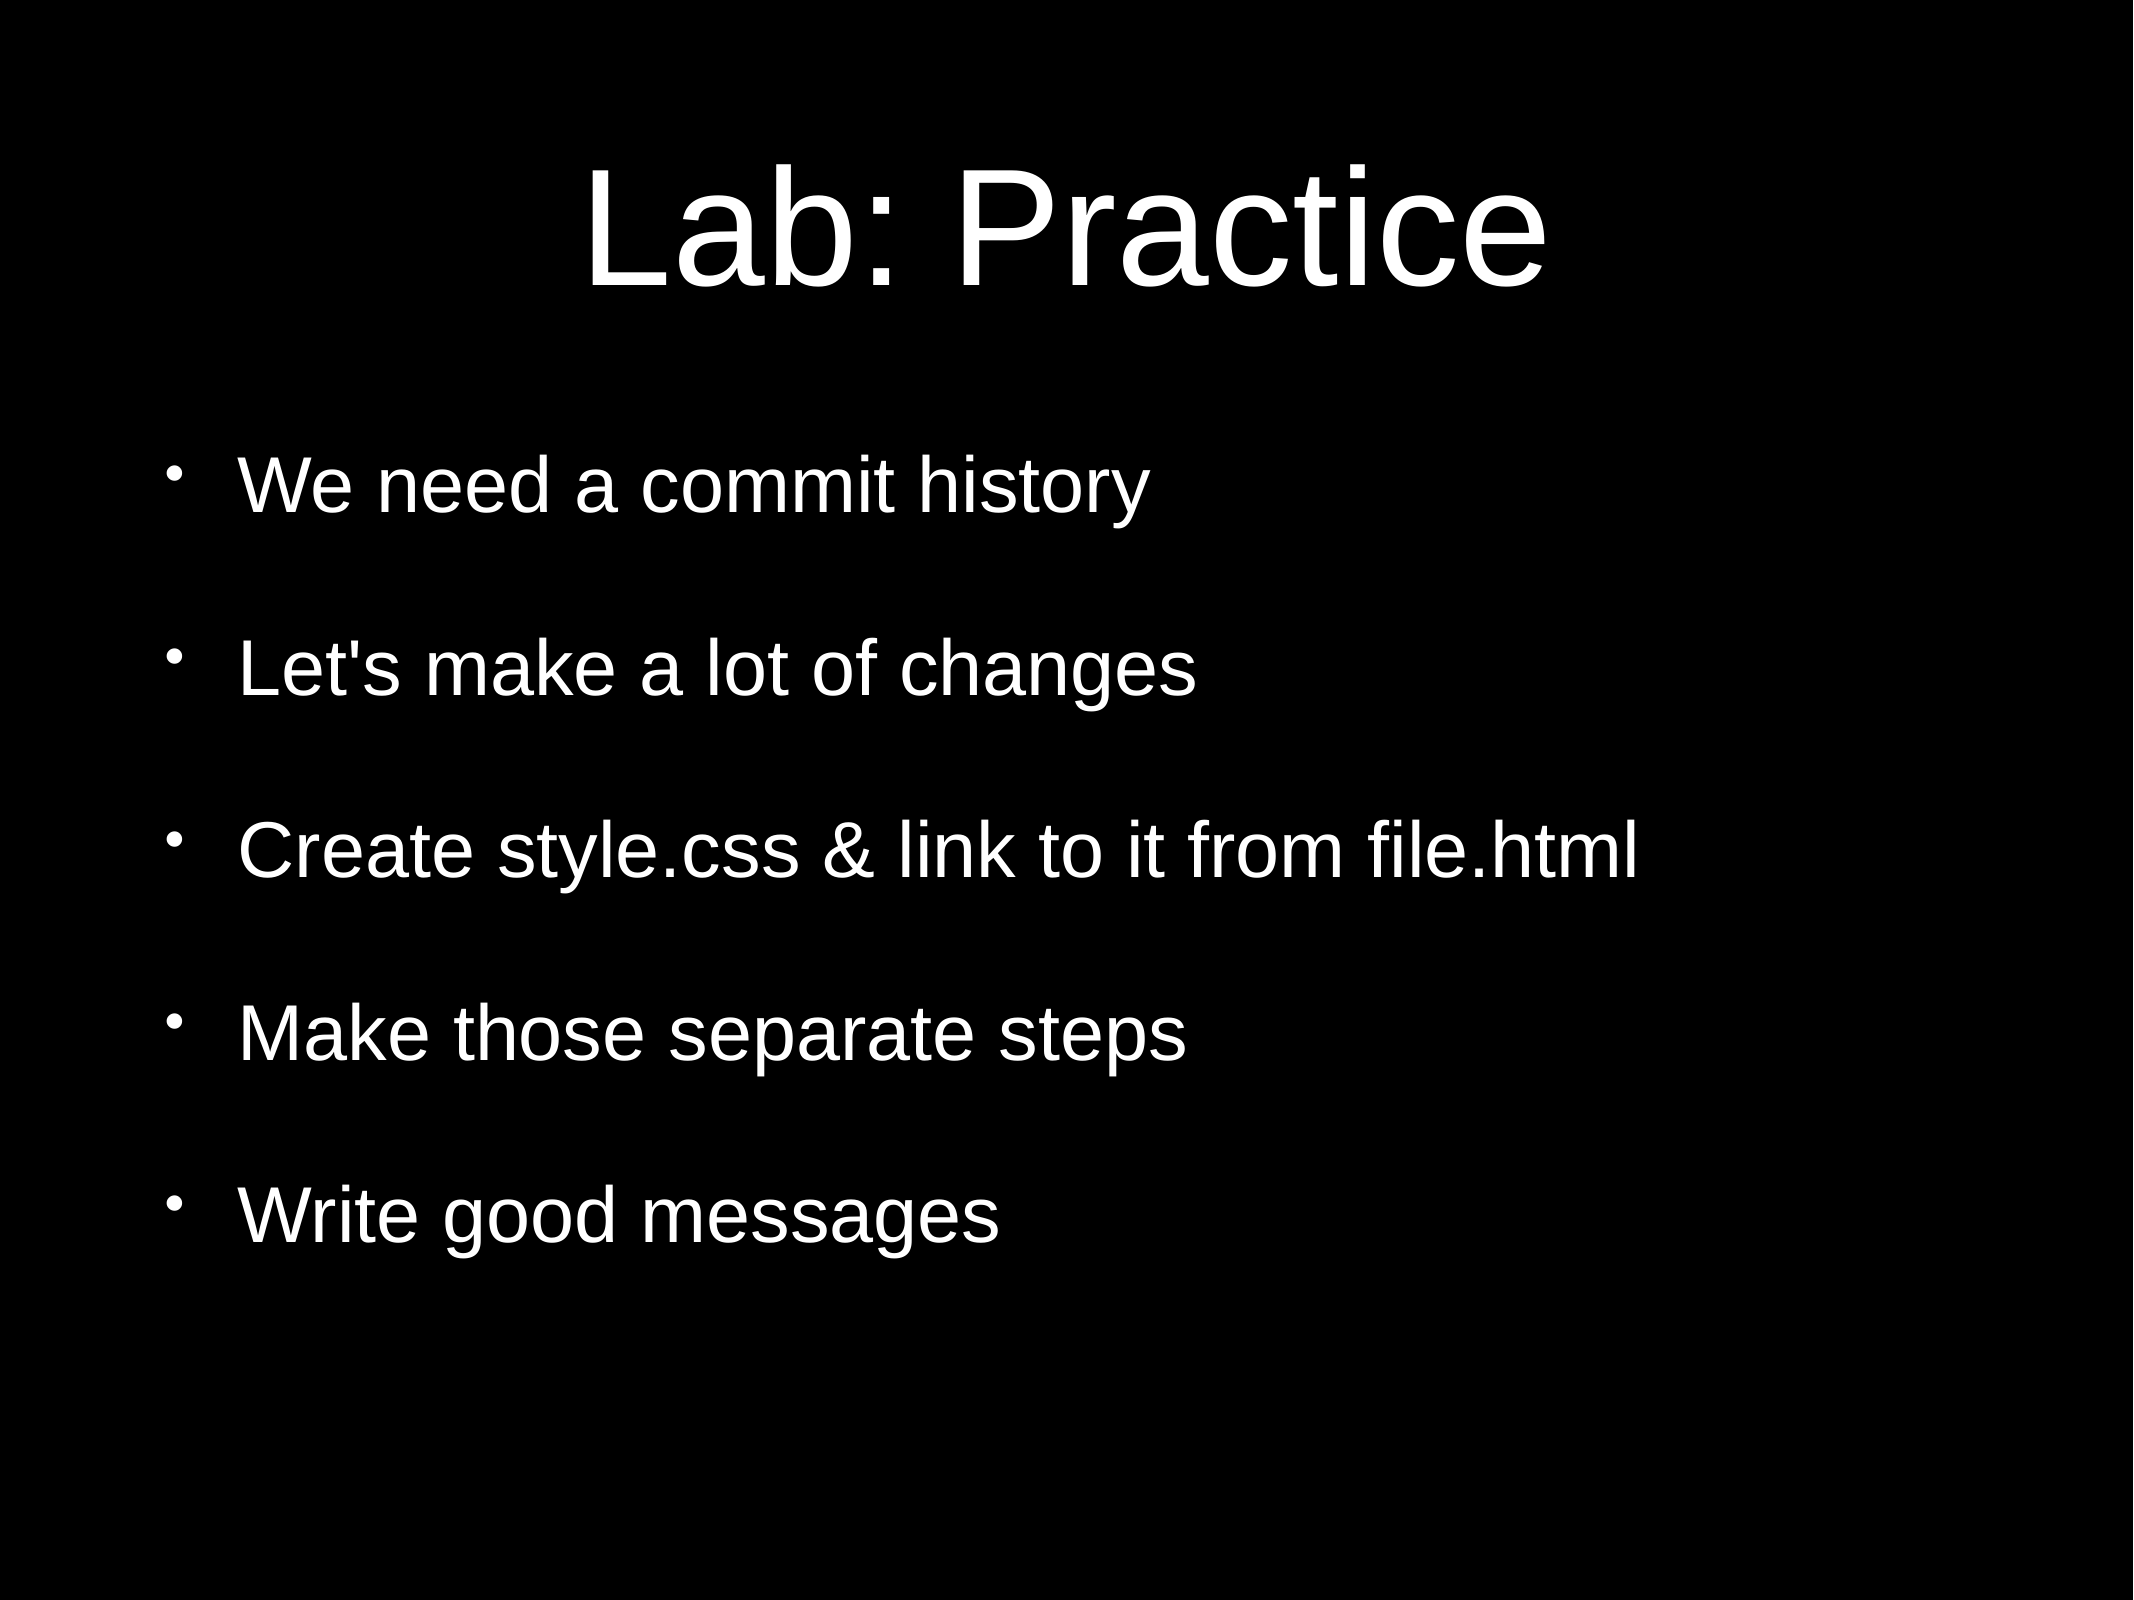

# Lab: Practice
We need a commit history
Let's make a lot of changes
Create style.css & link to it from file.html
Make those separate steps
Write good messages